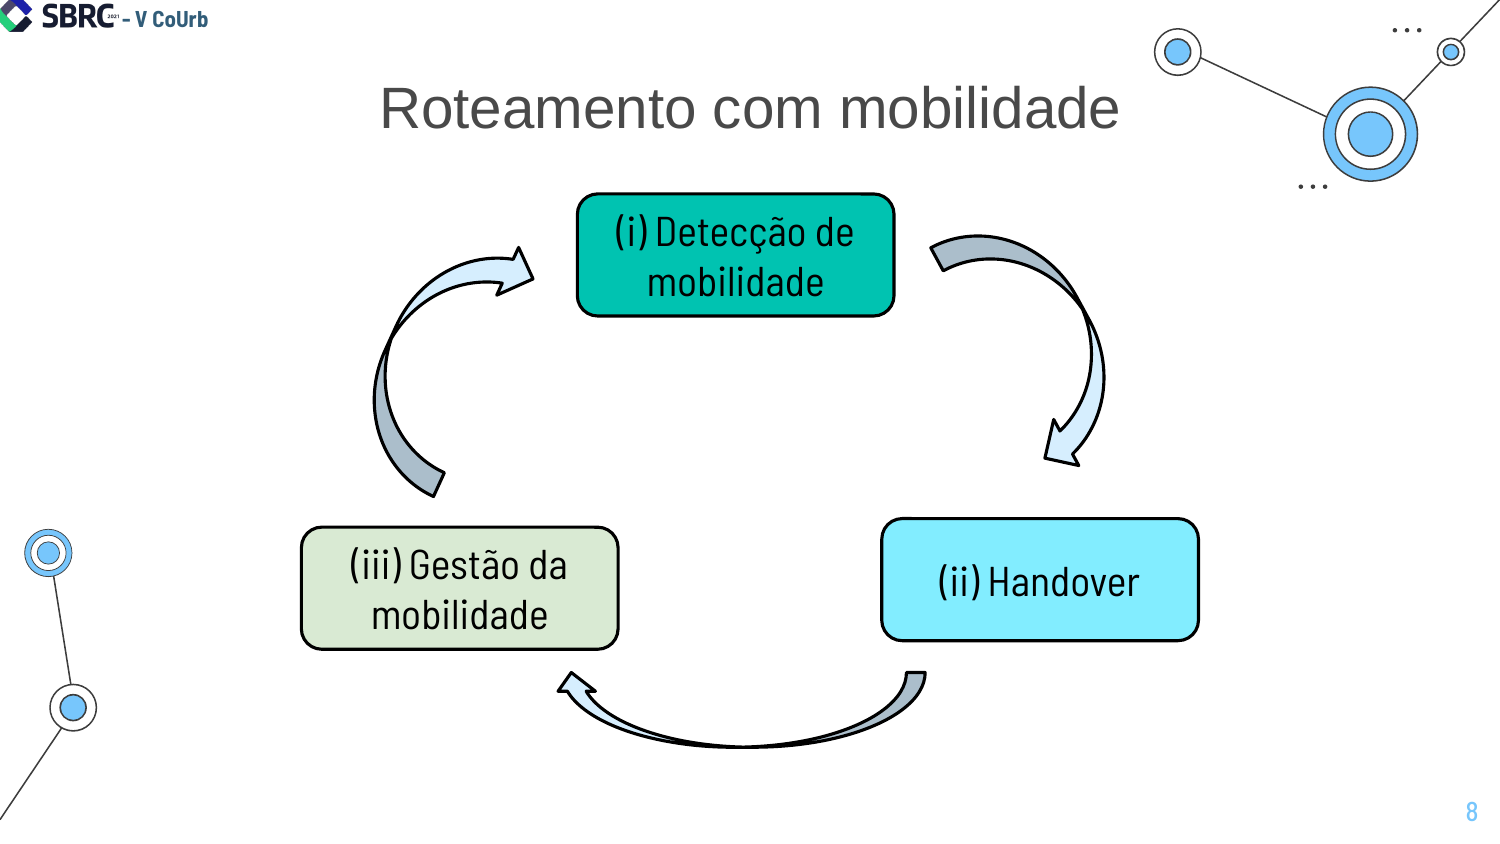

# Roteamento com mobilidade
(i) Detecção de mobilidade

(ii) Handover
(iii) Gestão da mobilidade

8